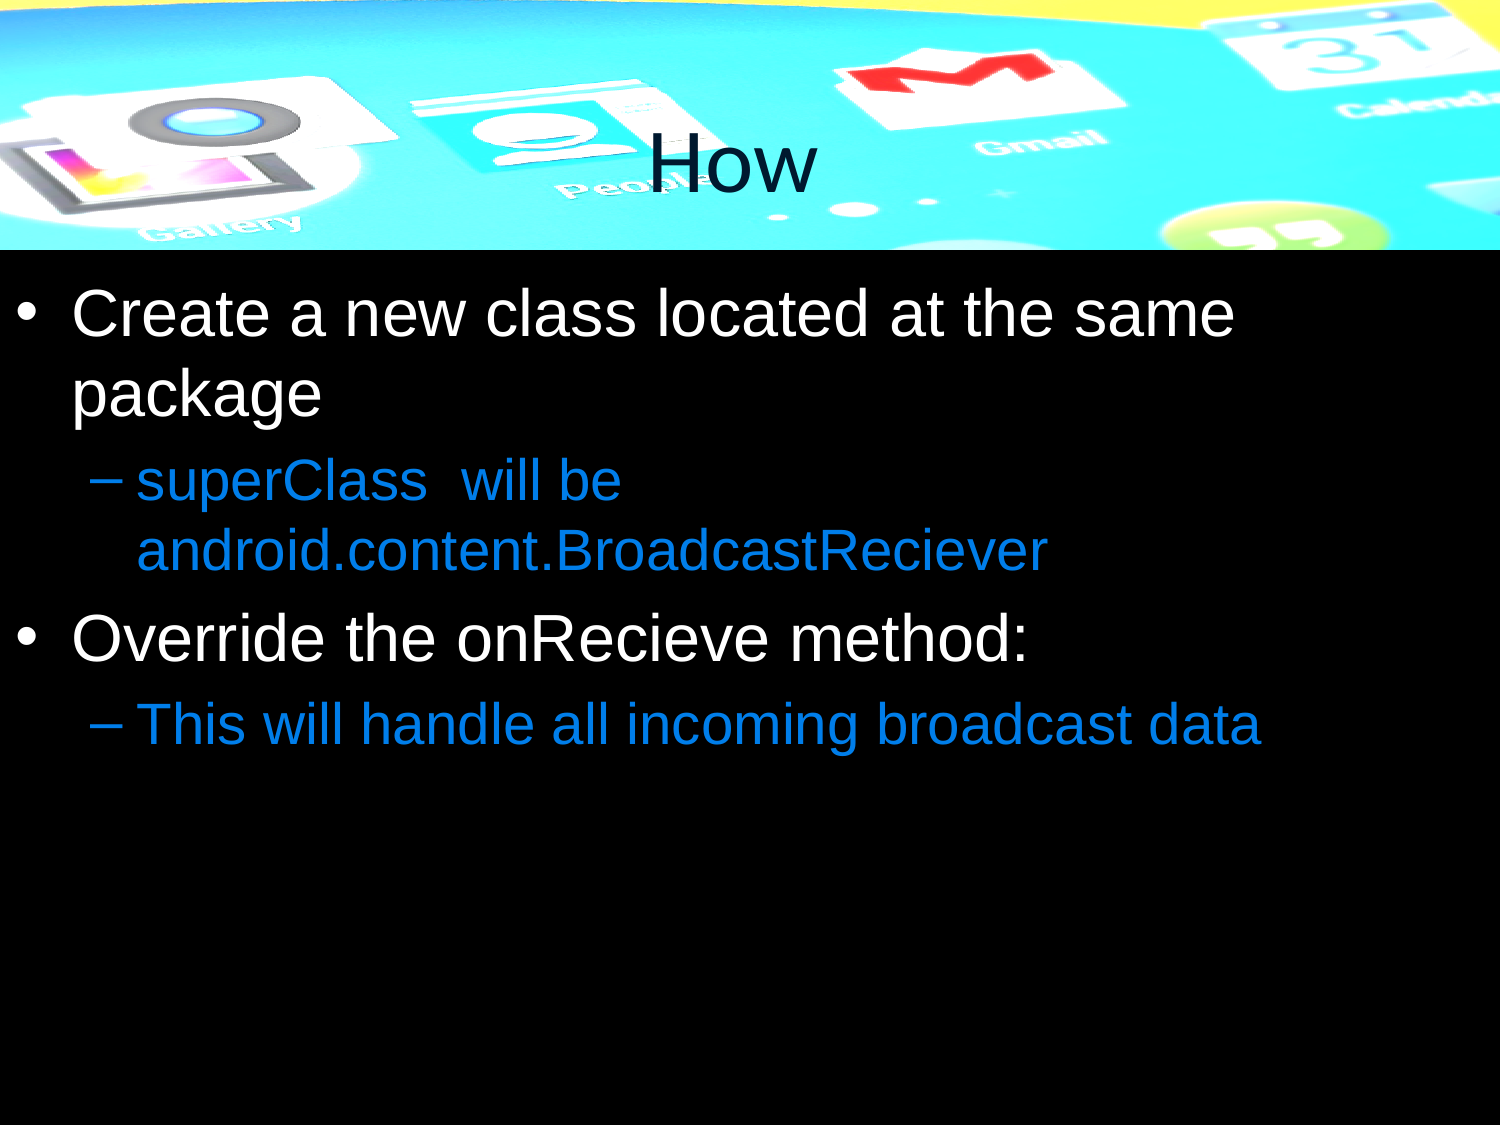

# How
Create a new class located at the same package
superClass  will be android.content.BroadcastReciever
Override the onRecieve method:
This will handle all incoming broadcast data